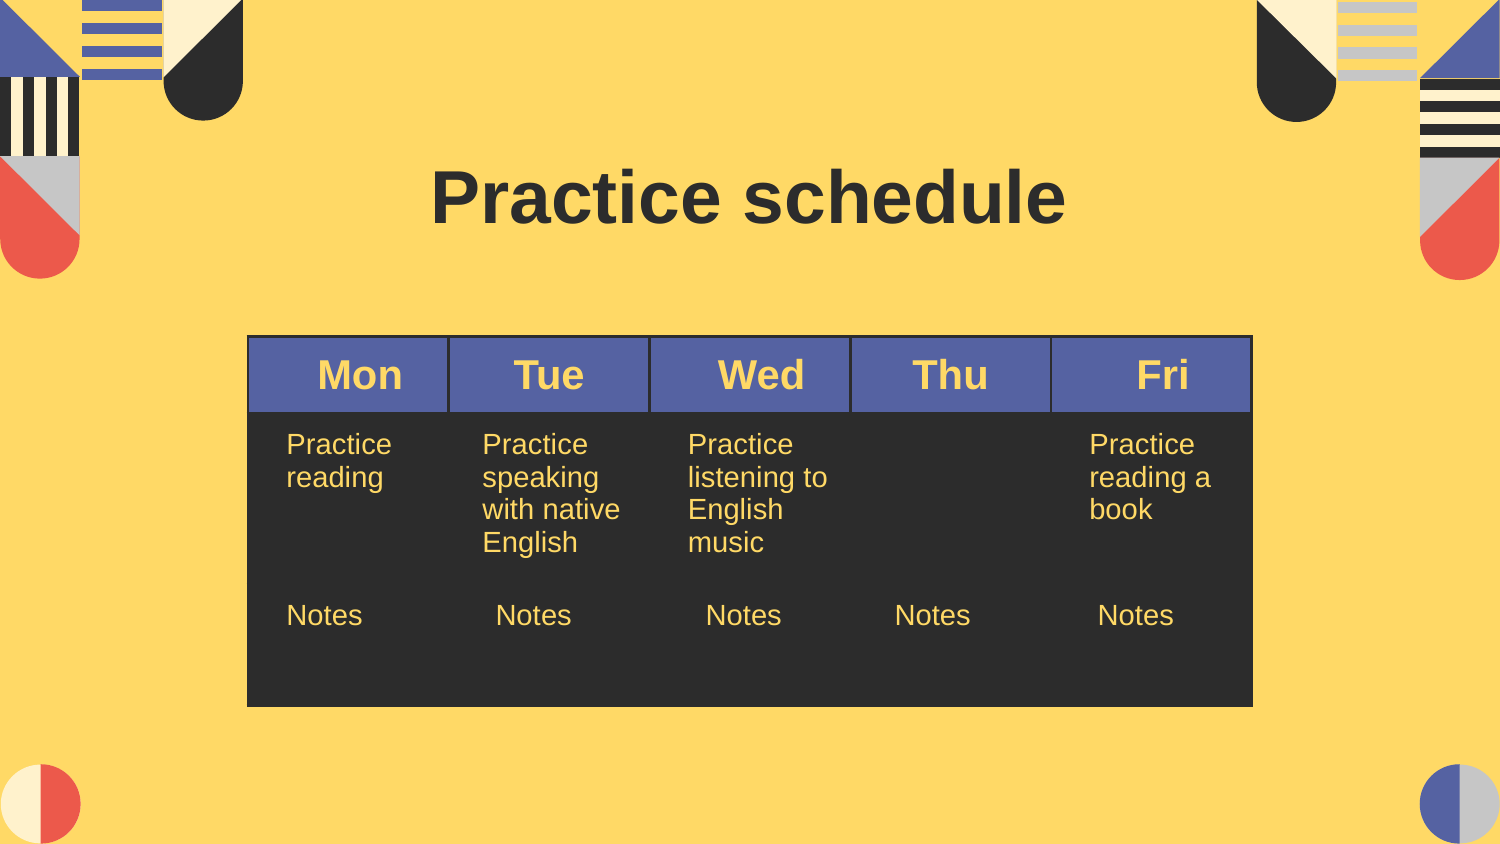

# Practice schedule
| Mon | Tue | Wed | Thu | Fri |
| --- | --- | --- | --- | --- |
| Practice reading | Practice speaking with native English | Practice listening to English music |  | Practice reading a book |
| Notes | Notes | Notes | Notes | Notes |